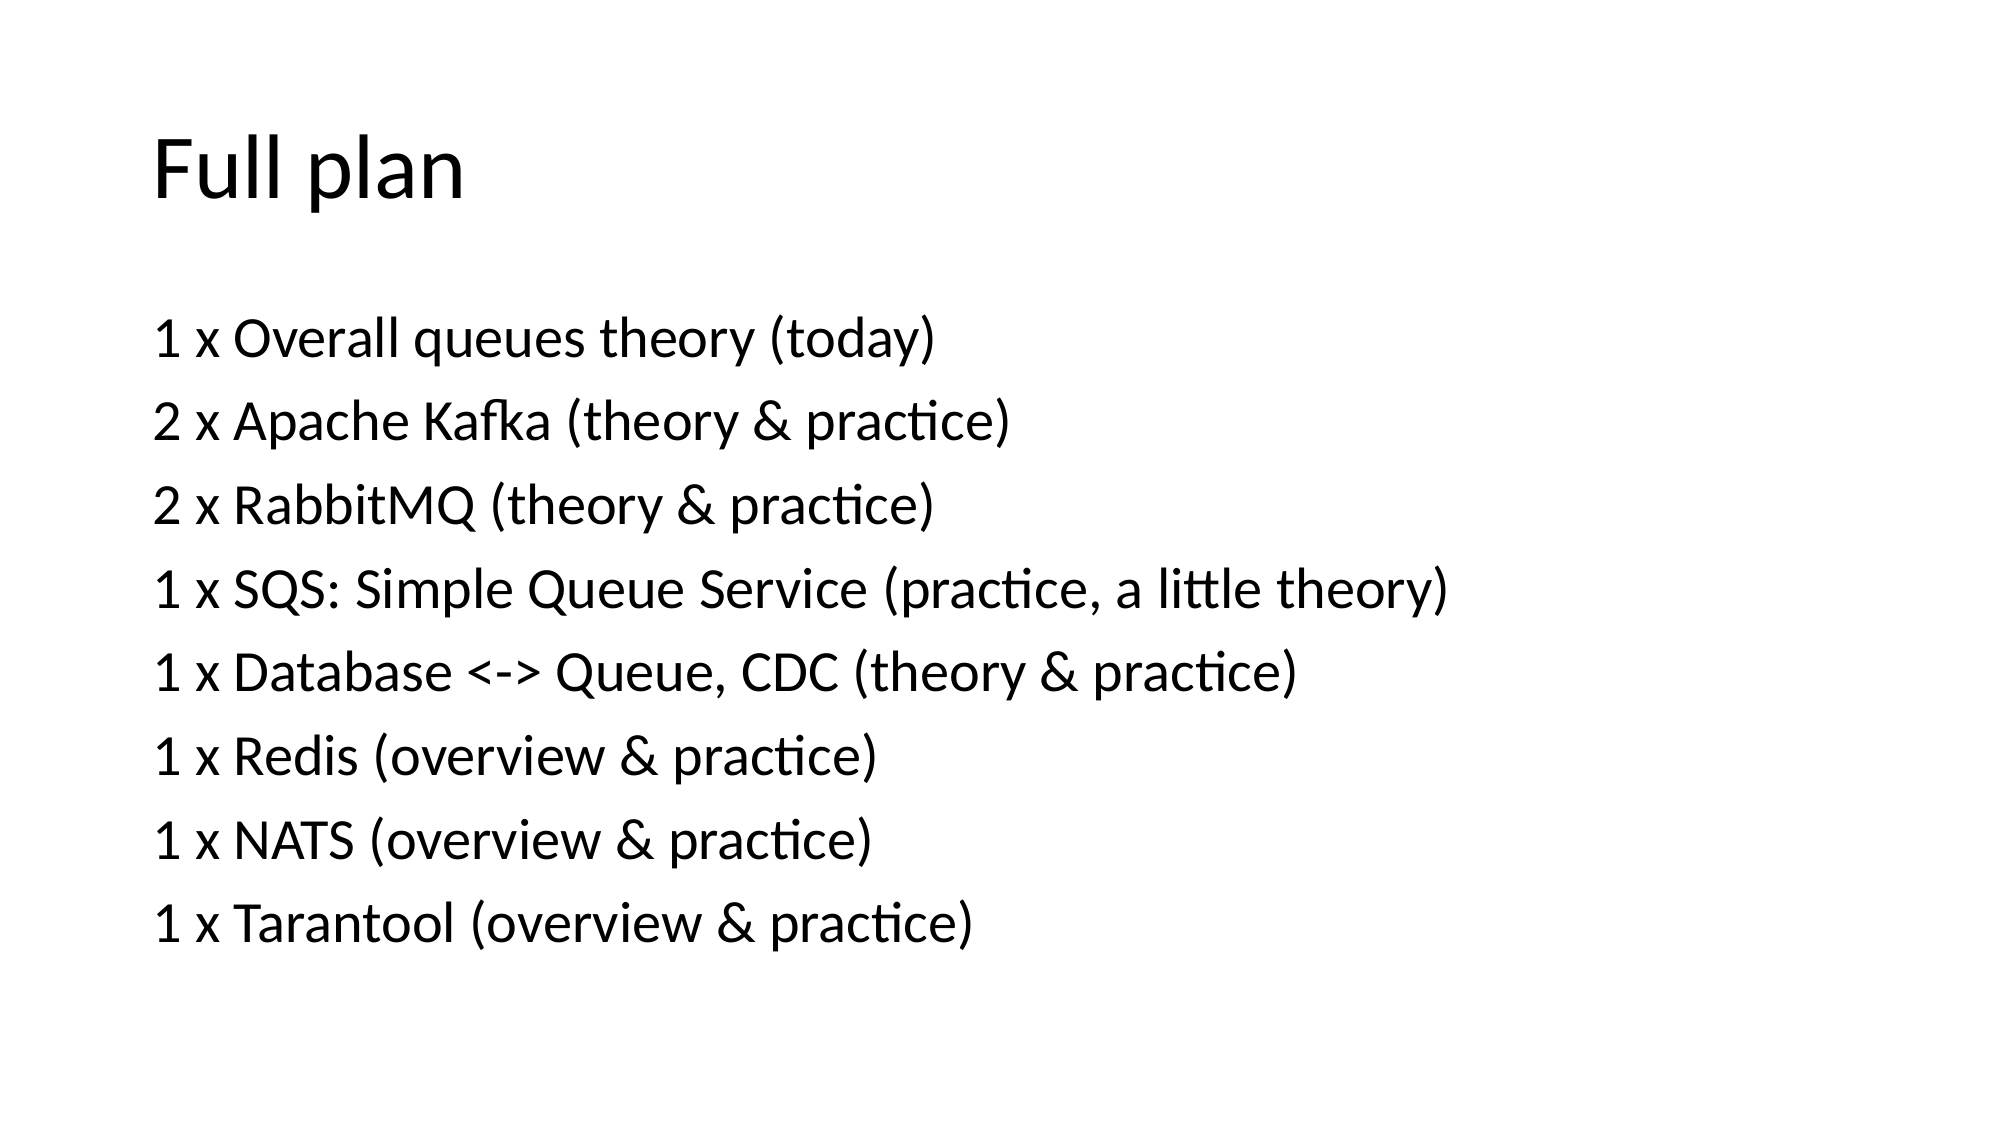

# Full plan
1 x Overall queues theory (today)
2 x Apache Kafka (theory & practice)
2 x RabbitMQ (theory & practice)
1 x SQS: Simple Queue Service (practice, a little theory)
1 x Database <-> Queue, CDC (theory & practice)
1 x Redis (overview & practice)
1 x NATS (overview & practice)
1 x Tarantool (overview & practice)